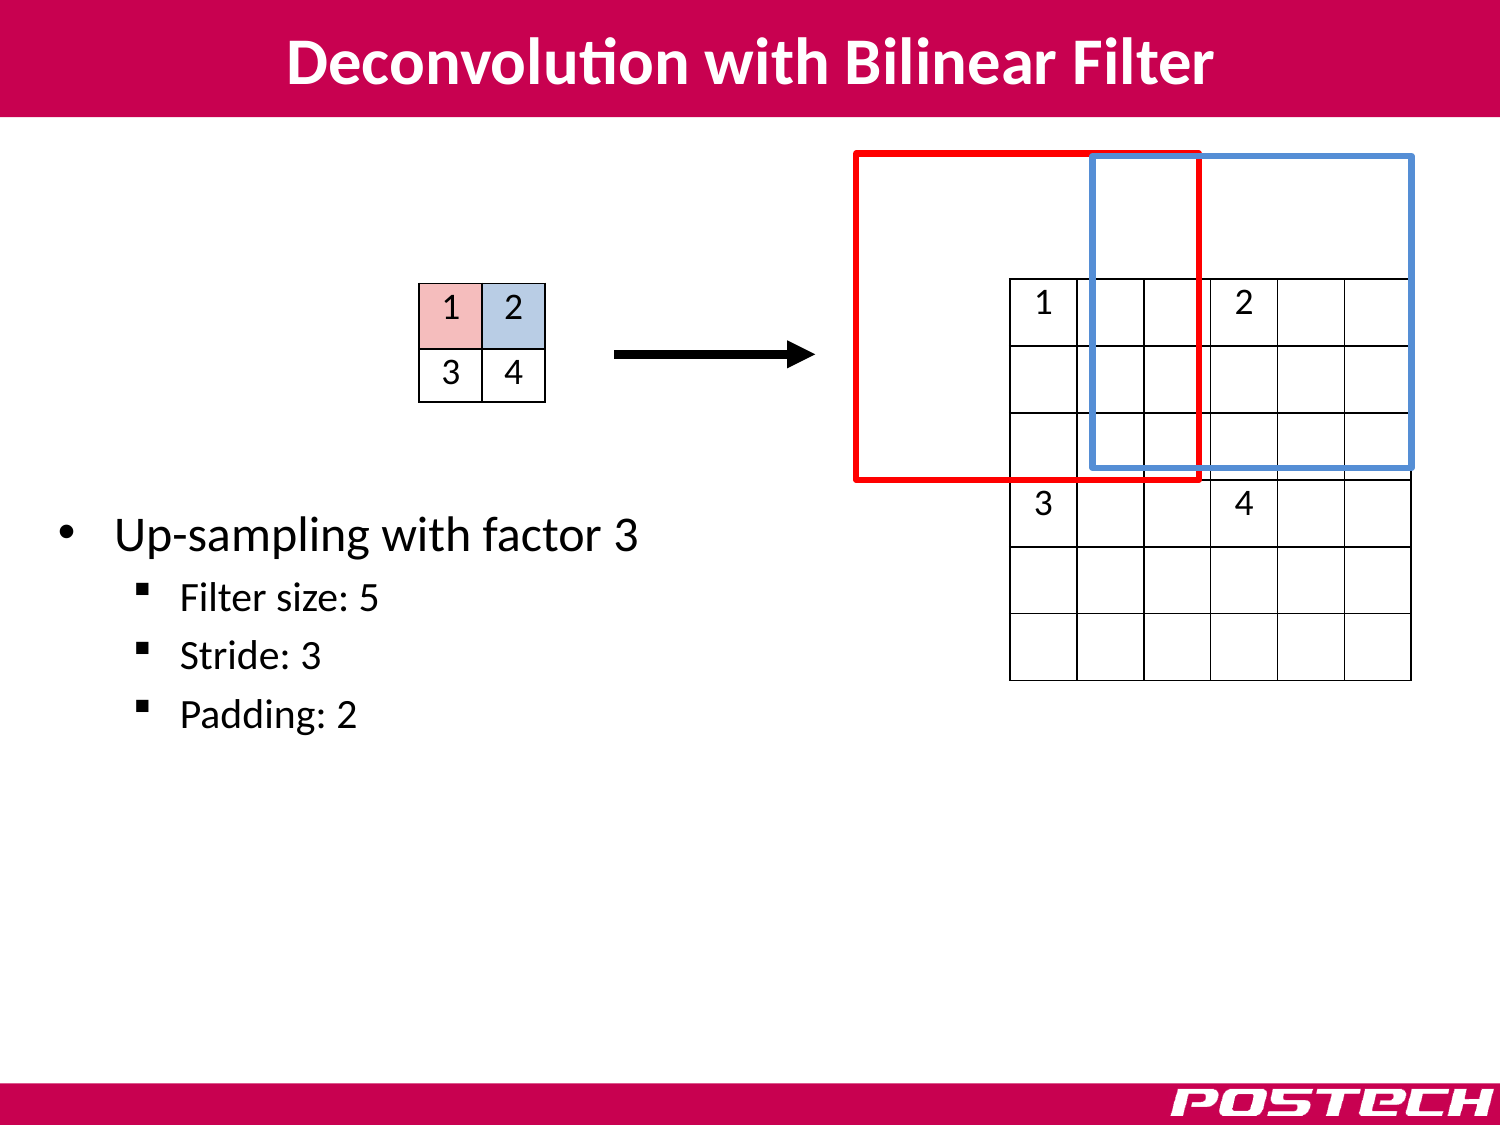

# Deconvolution with Bilinear Filter

Up-sampling with factor 3
Filter size: 5
Stride: 3
Padding: 2

| 1 |  |  | 2 |  |  |
| --- | --- | --- | --- | --- | --- |
|  |  |  |  |  |  |
|  |  |  |  |  |  |
| 3 |  |  | 4 |  |  |
|  |  |  |  |  |  |
|  |  |  |  |  |  |
| 1 | 2 |
| --- | --- |
| 3 | 4 |
13